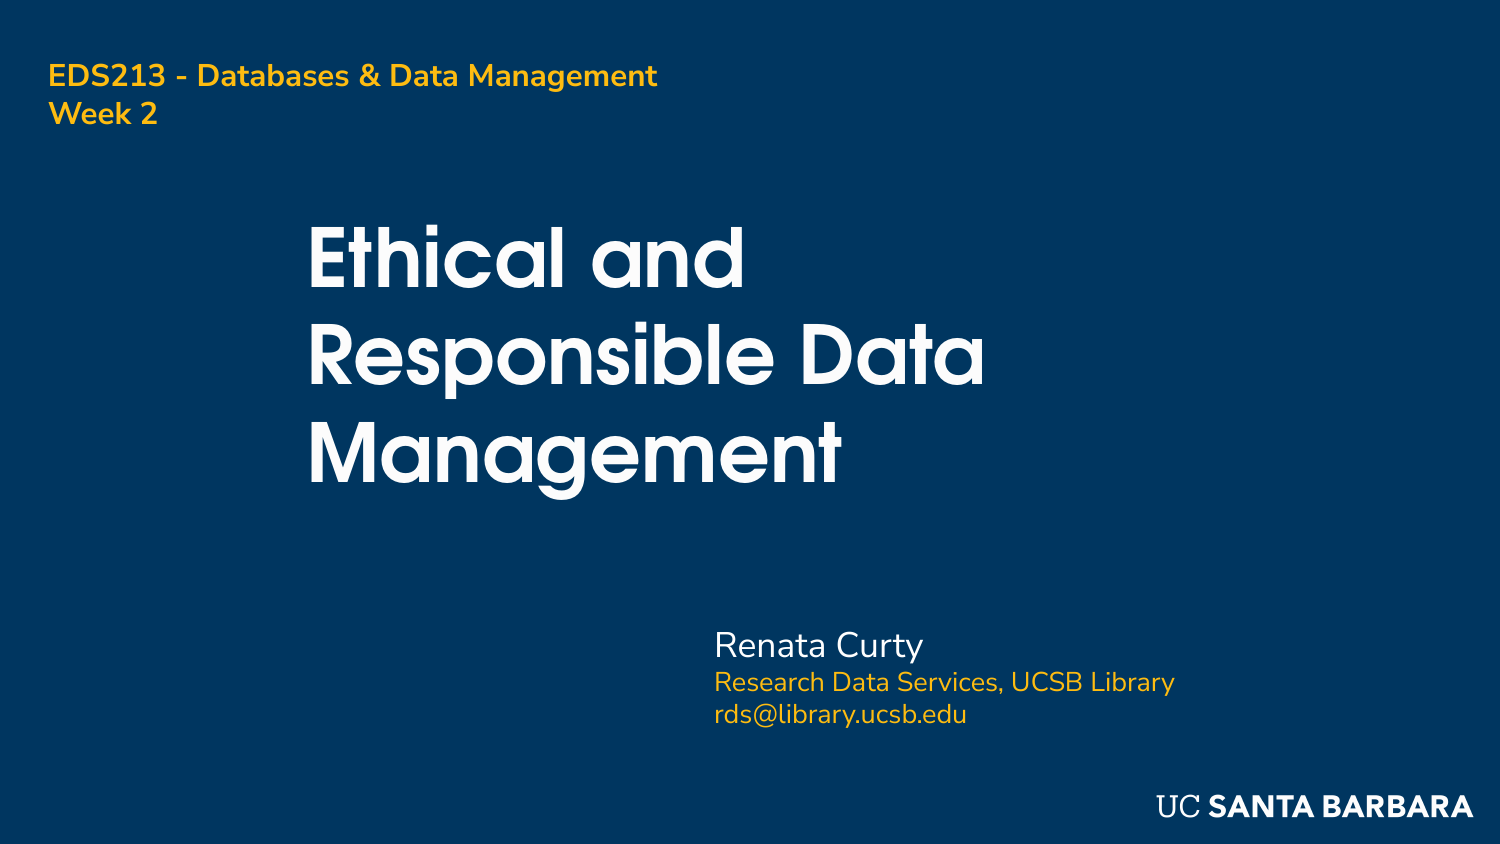

EDS213 - Databases & Data Management
Week 2

# Ethical and Responsible Data Management
Renata Curty
Research Data Services, UCSB Library
rds@library.ucsb.edu